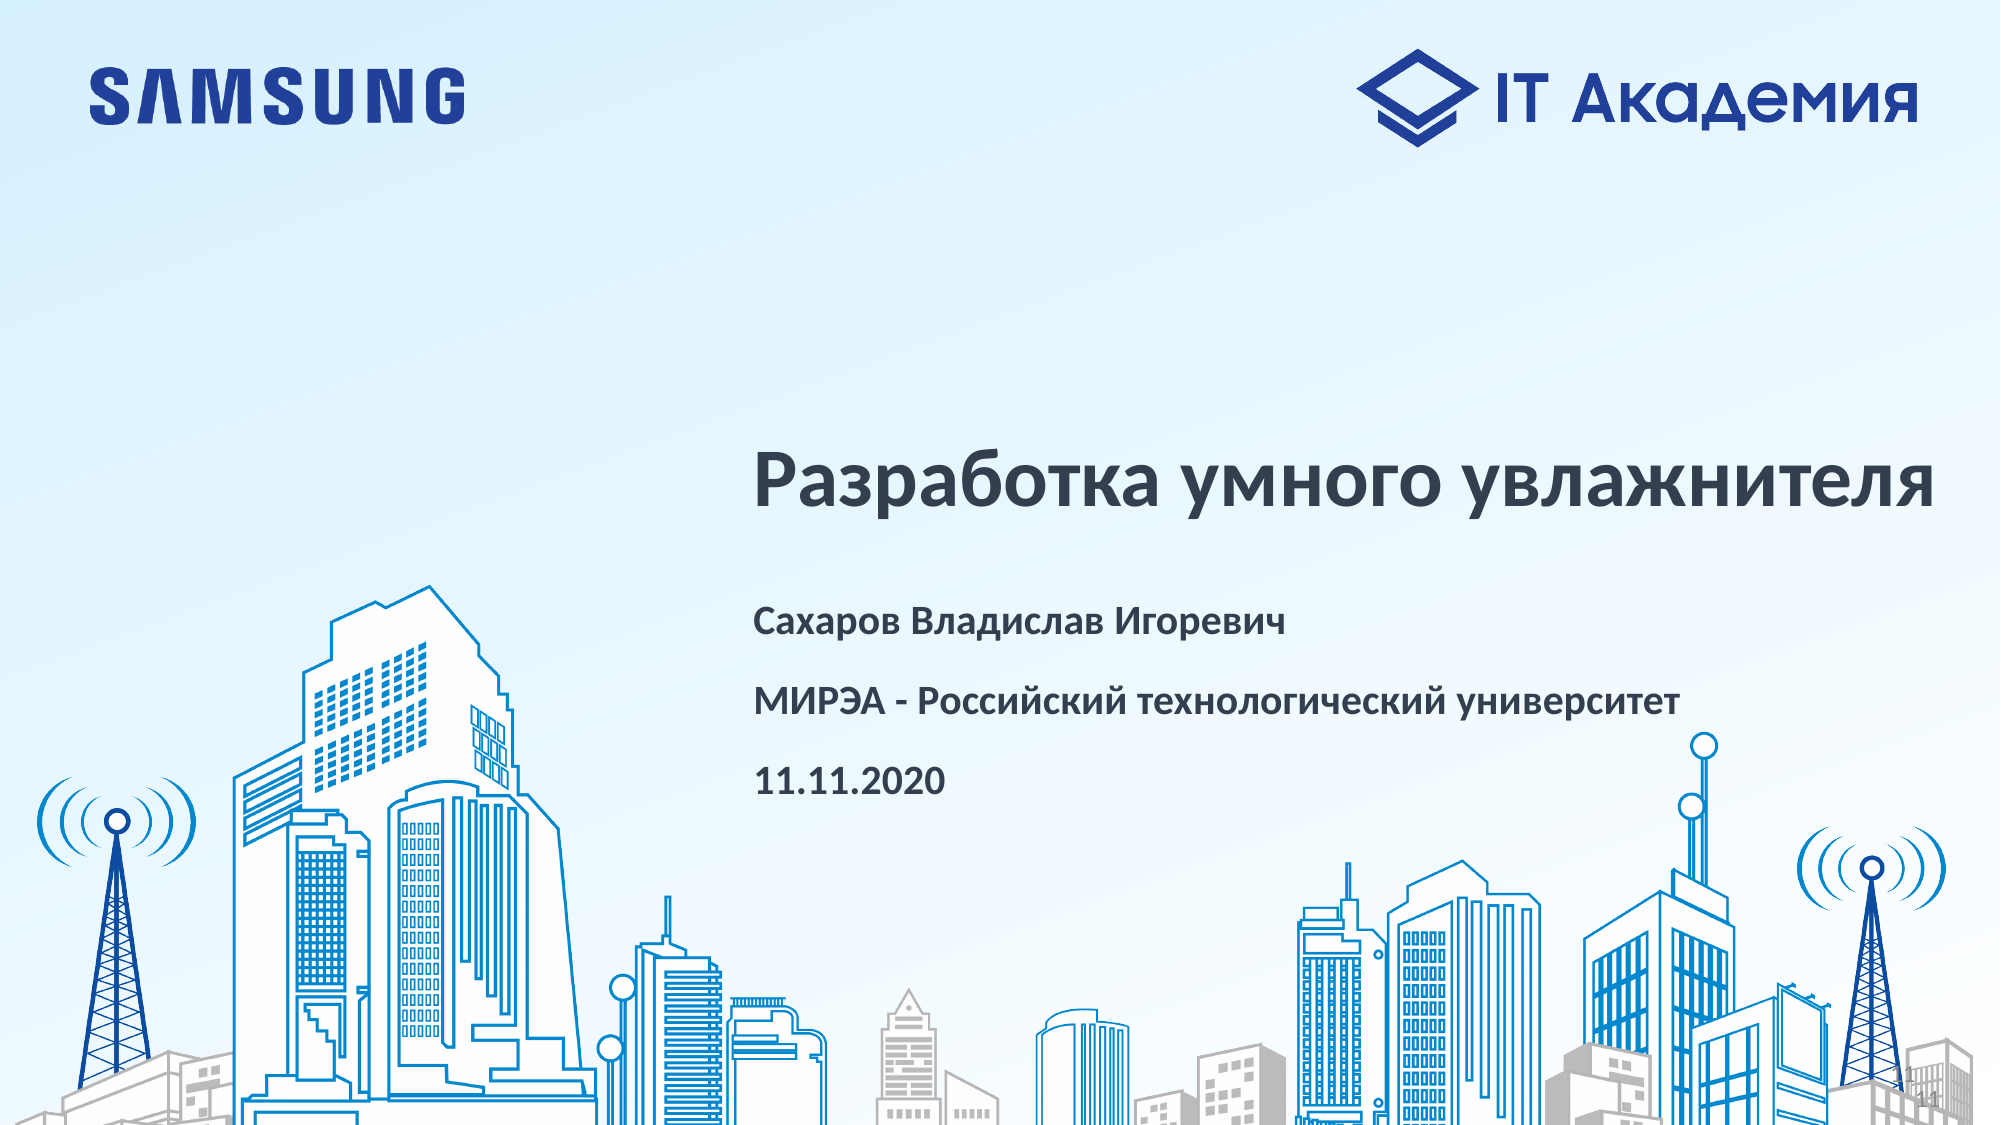

# Разработка умного увлажнителя Сахаров Владислав Игоревич МИРЭА - Российский технологический университет 11.11.2020
11
11